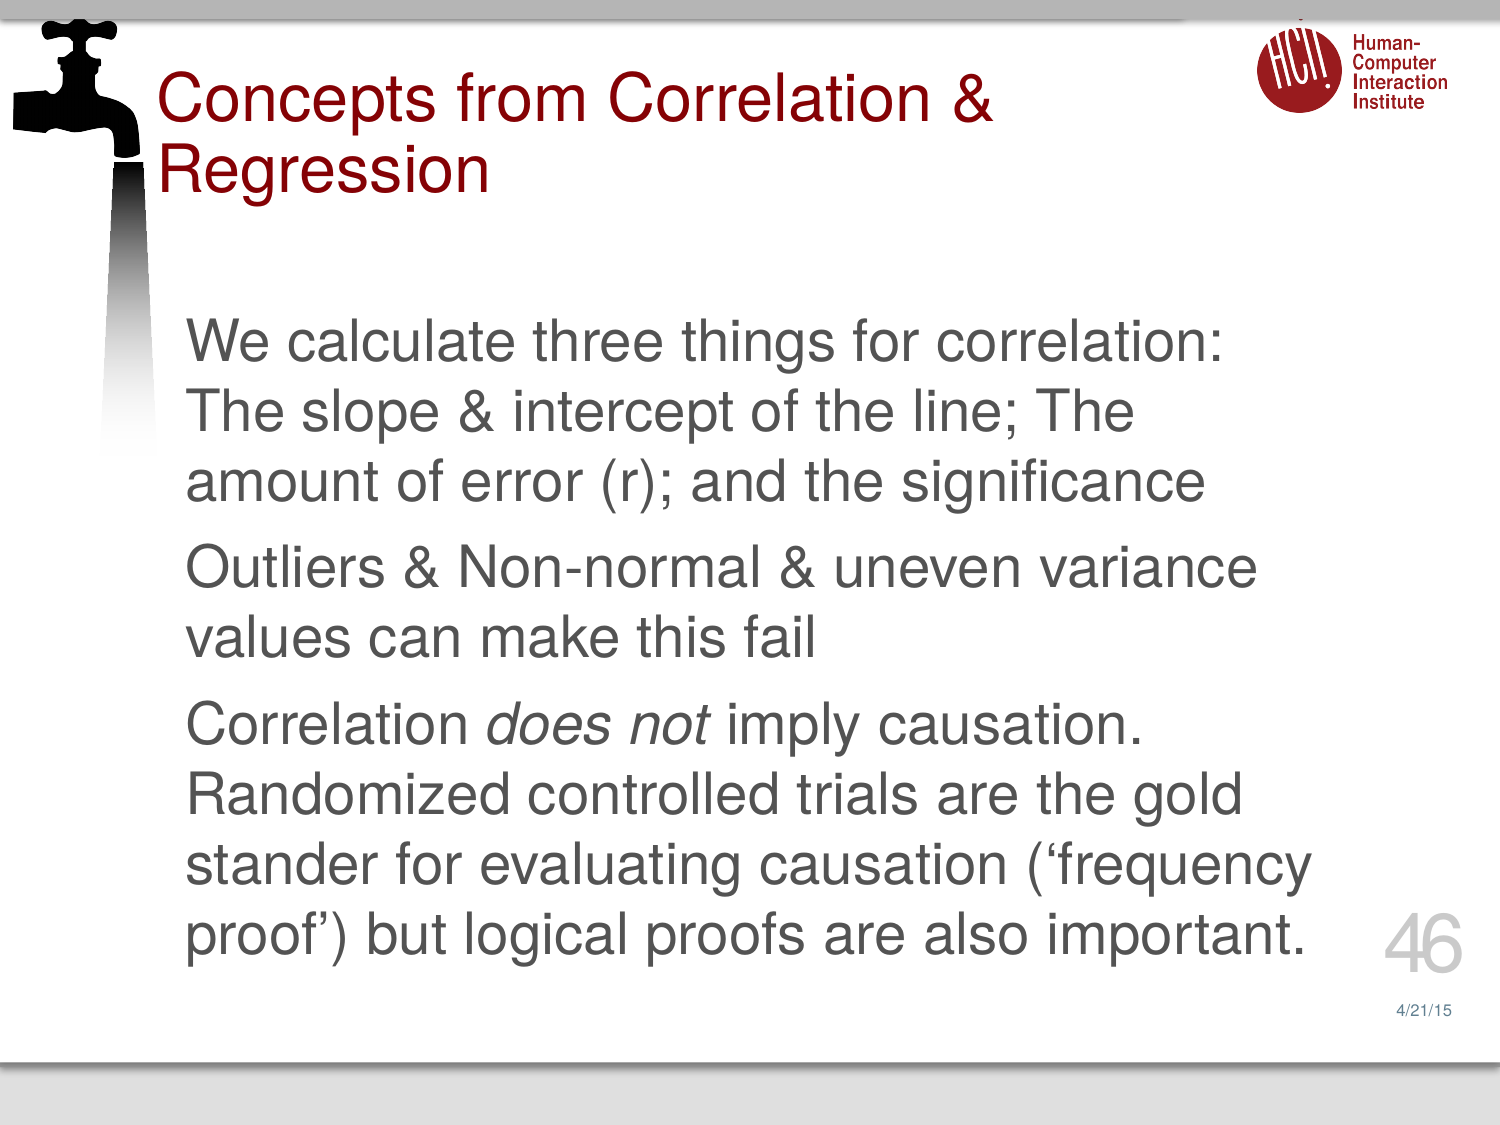

# Concepts from Correlation & Regression
We calculate three things for correlation: The slope & intercept of the line; The amount of error (r); and the significance
Outliers & Non-normal & uneven variance values can make this fail
Correlation does not imply causation. Randomized controlled trials are the gold stander for evaluating causation (‘frequency proof’) but logical proofs are also important.
46
4/21/15